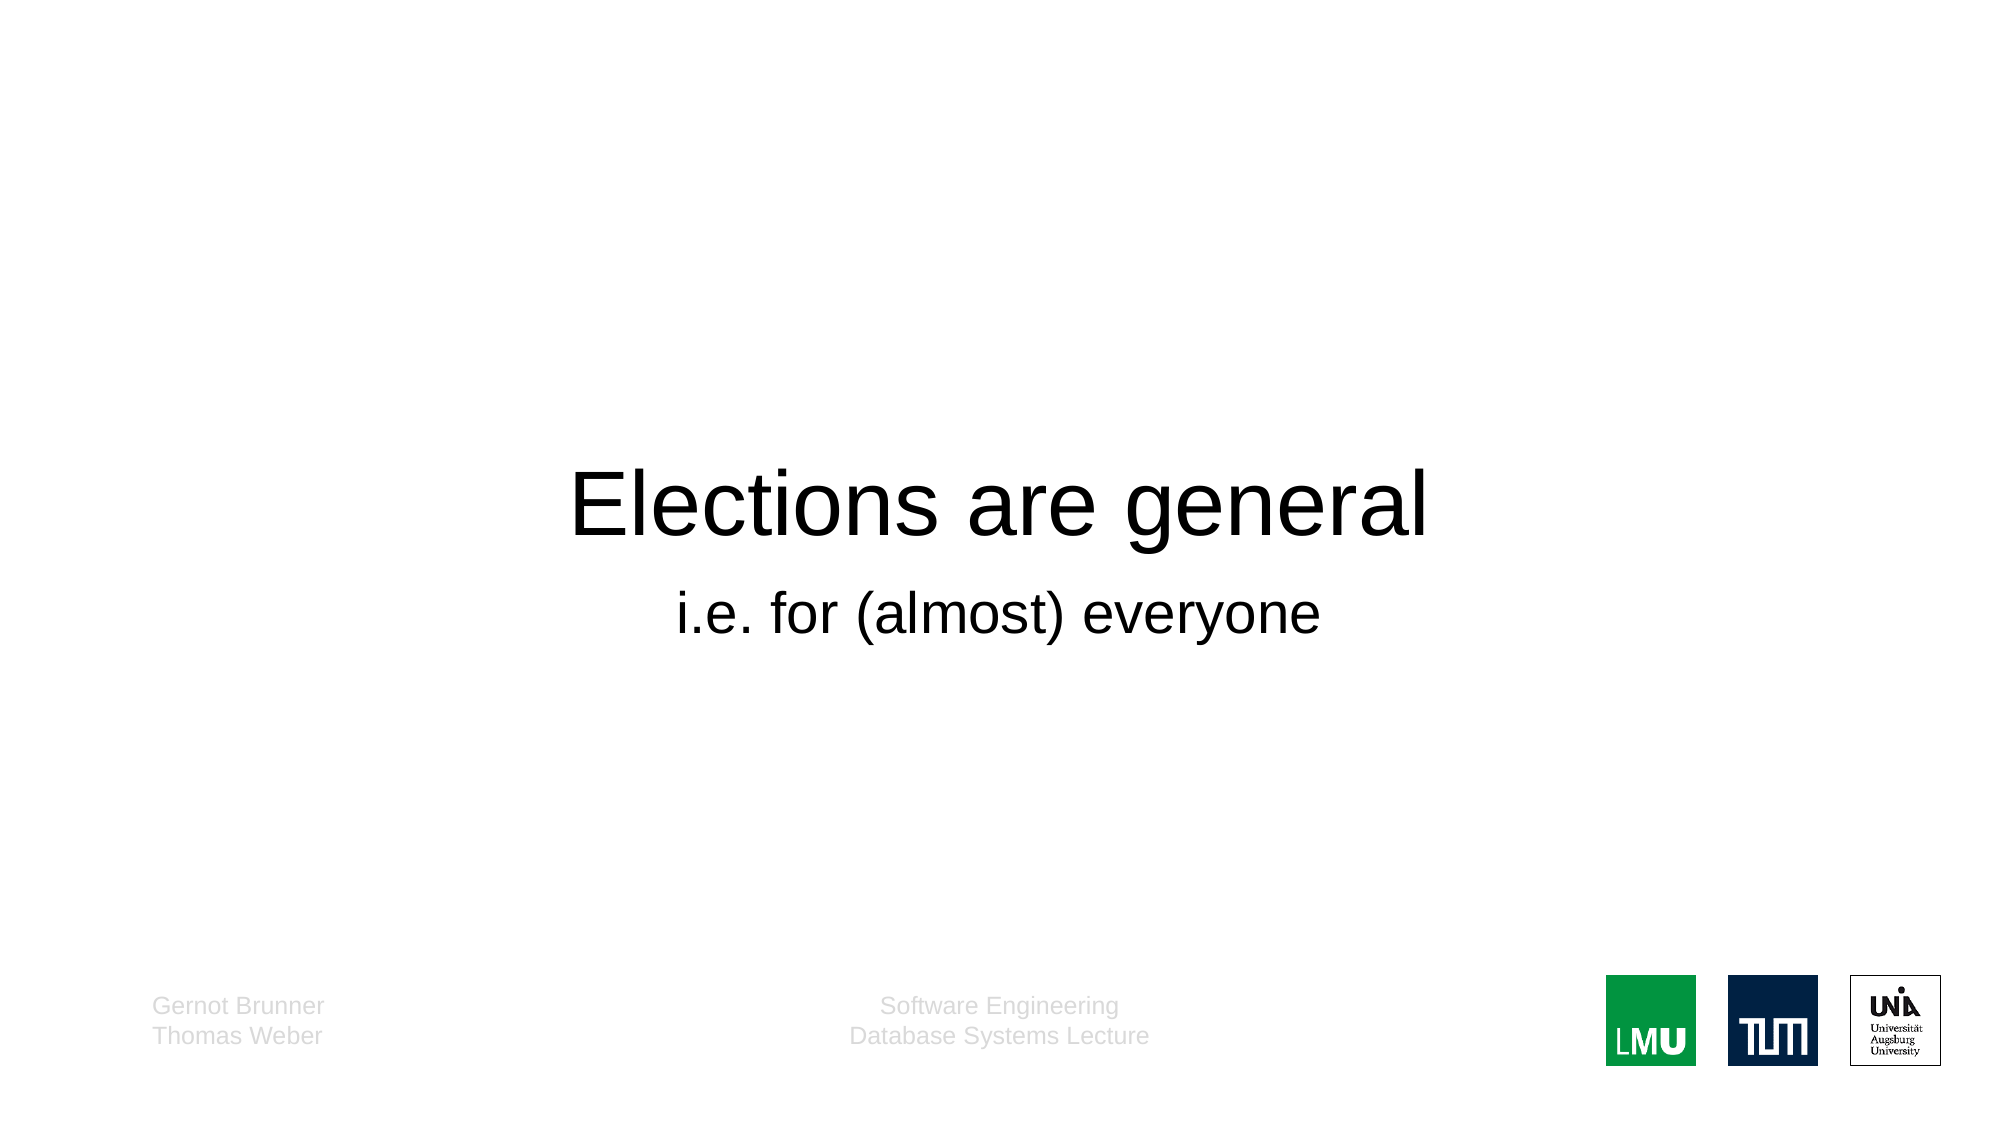

# Elections are general
i.e. for (almost) everyone